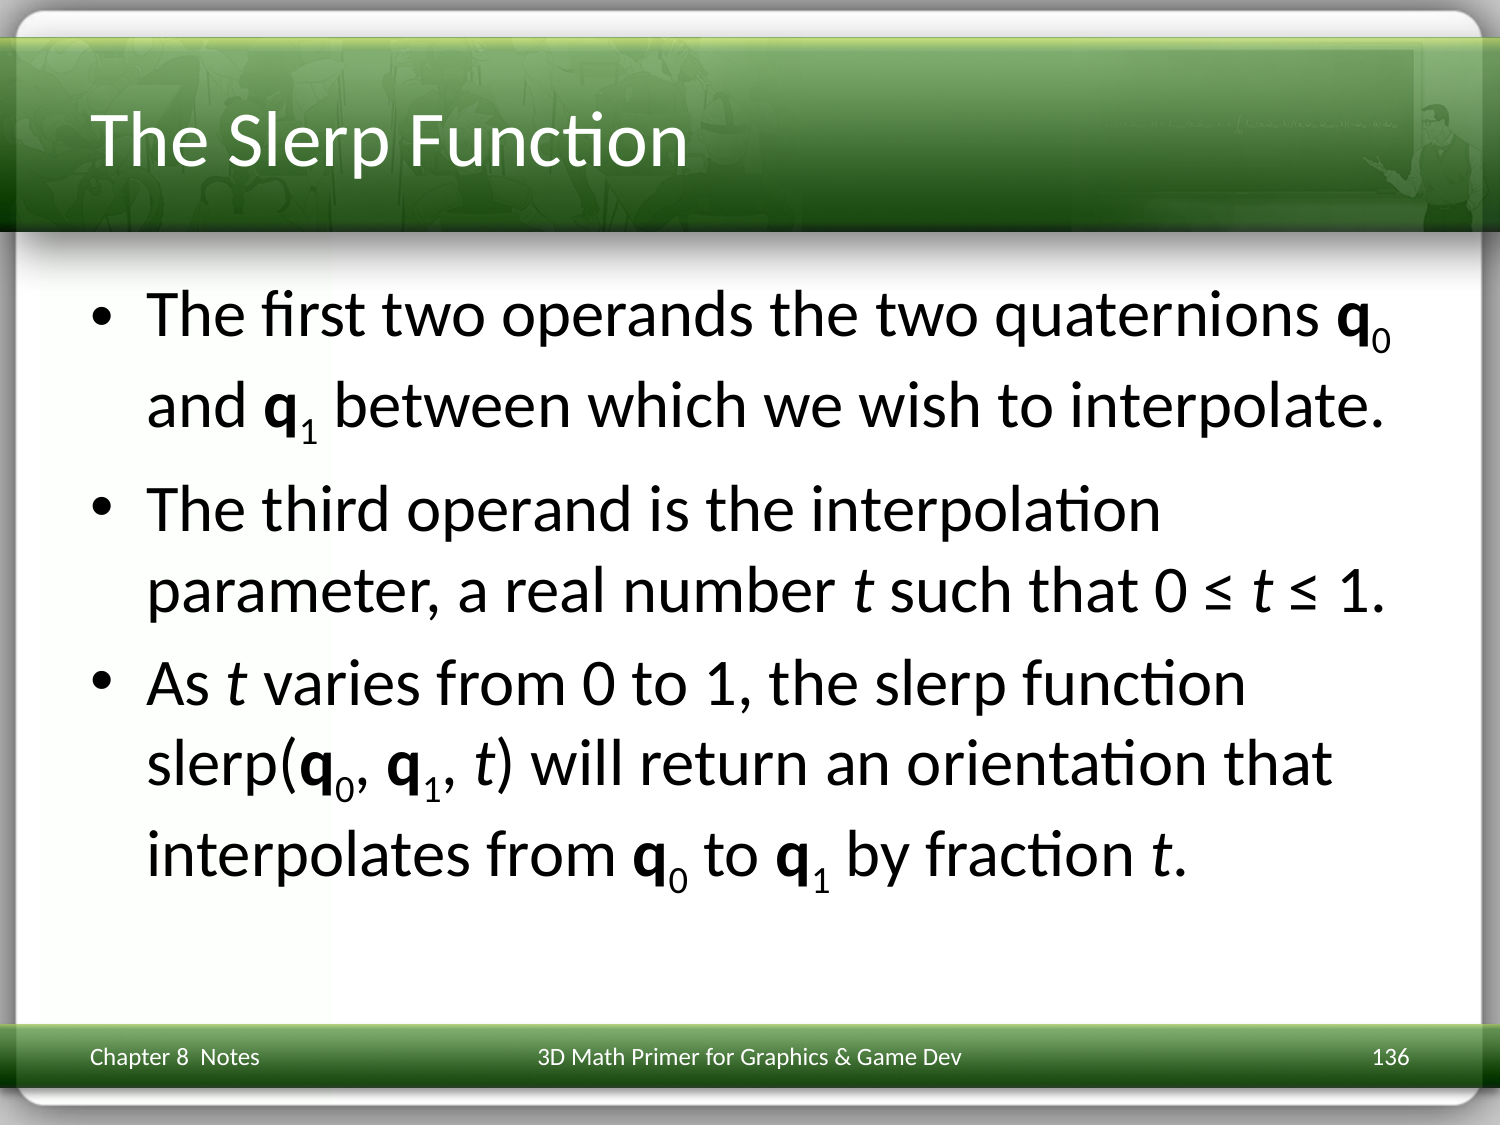

# The Slerp Function
The first two operands the two quaternions q0 and q1 between which we wish to interpolate.
The third operand is the interpolation parameter, a real number t such that 0 ≤ t ≤ 1.
As t varies from 0 to 1, the slerp function slerp(q0, q1, t) will return an orientation that interpolates from q0 to q1 by fraction t.
Chapter 8  Notes
3D Math Primer for Graphics & Game Dev
136